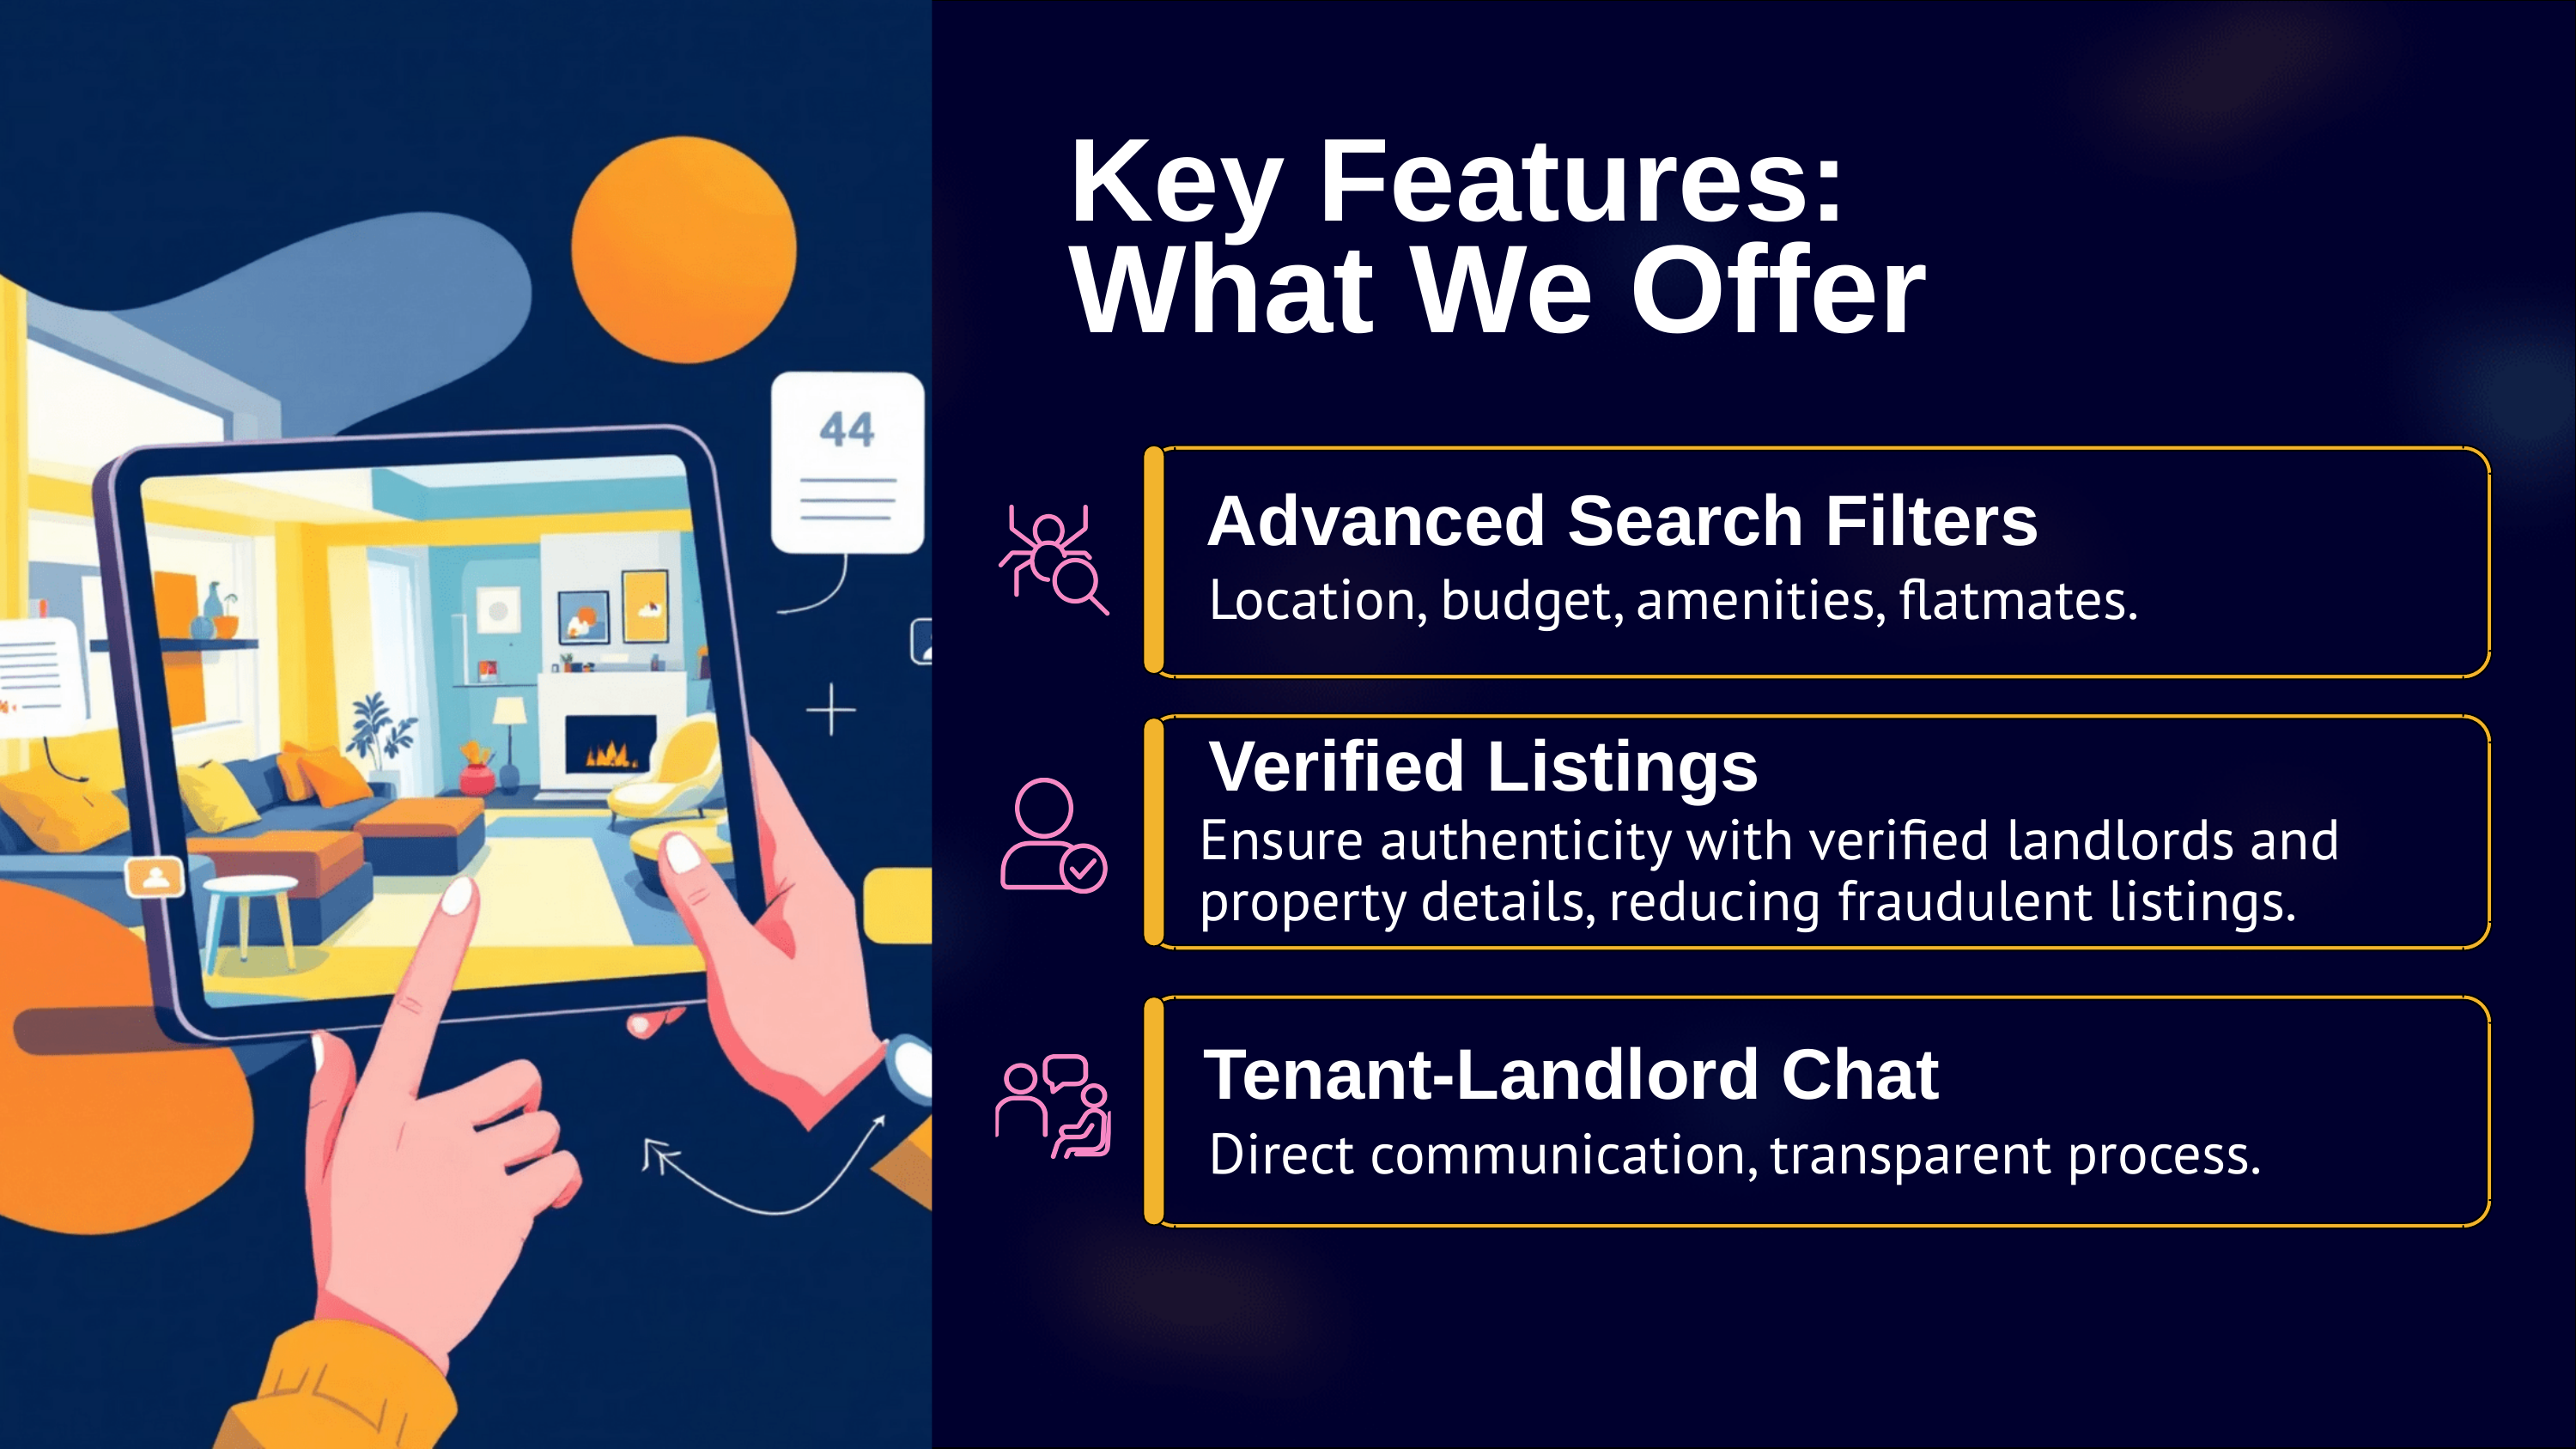

Key Features:
What We Offer

Advanced Search Filters
Location, budget, amenities, flatmates.

Verified Listings

Ensure authenticity with verified landlords and property details, reducing fraudulent listings.

Tenant-Landlord Chat
Direct communication, transparent process.